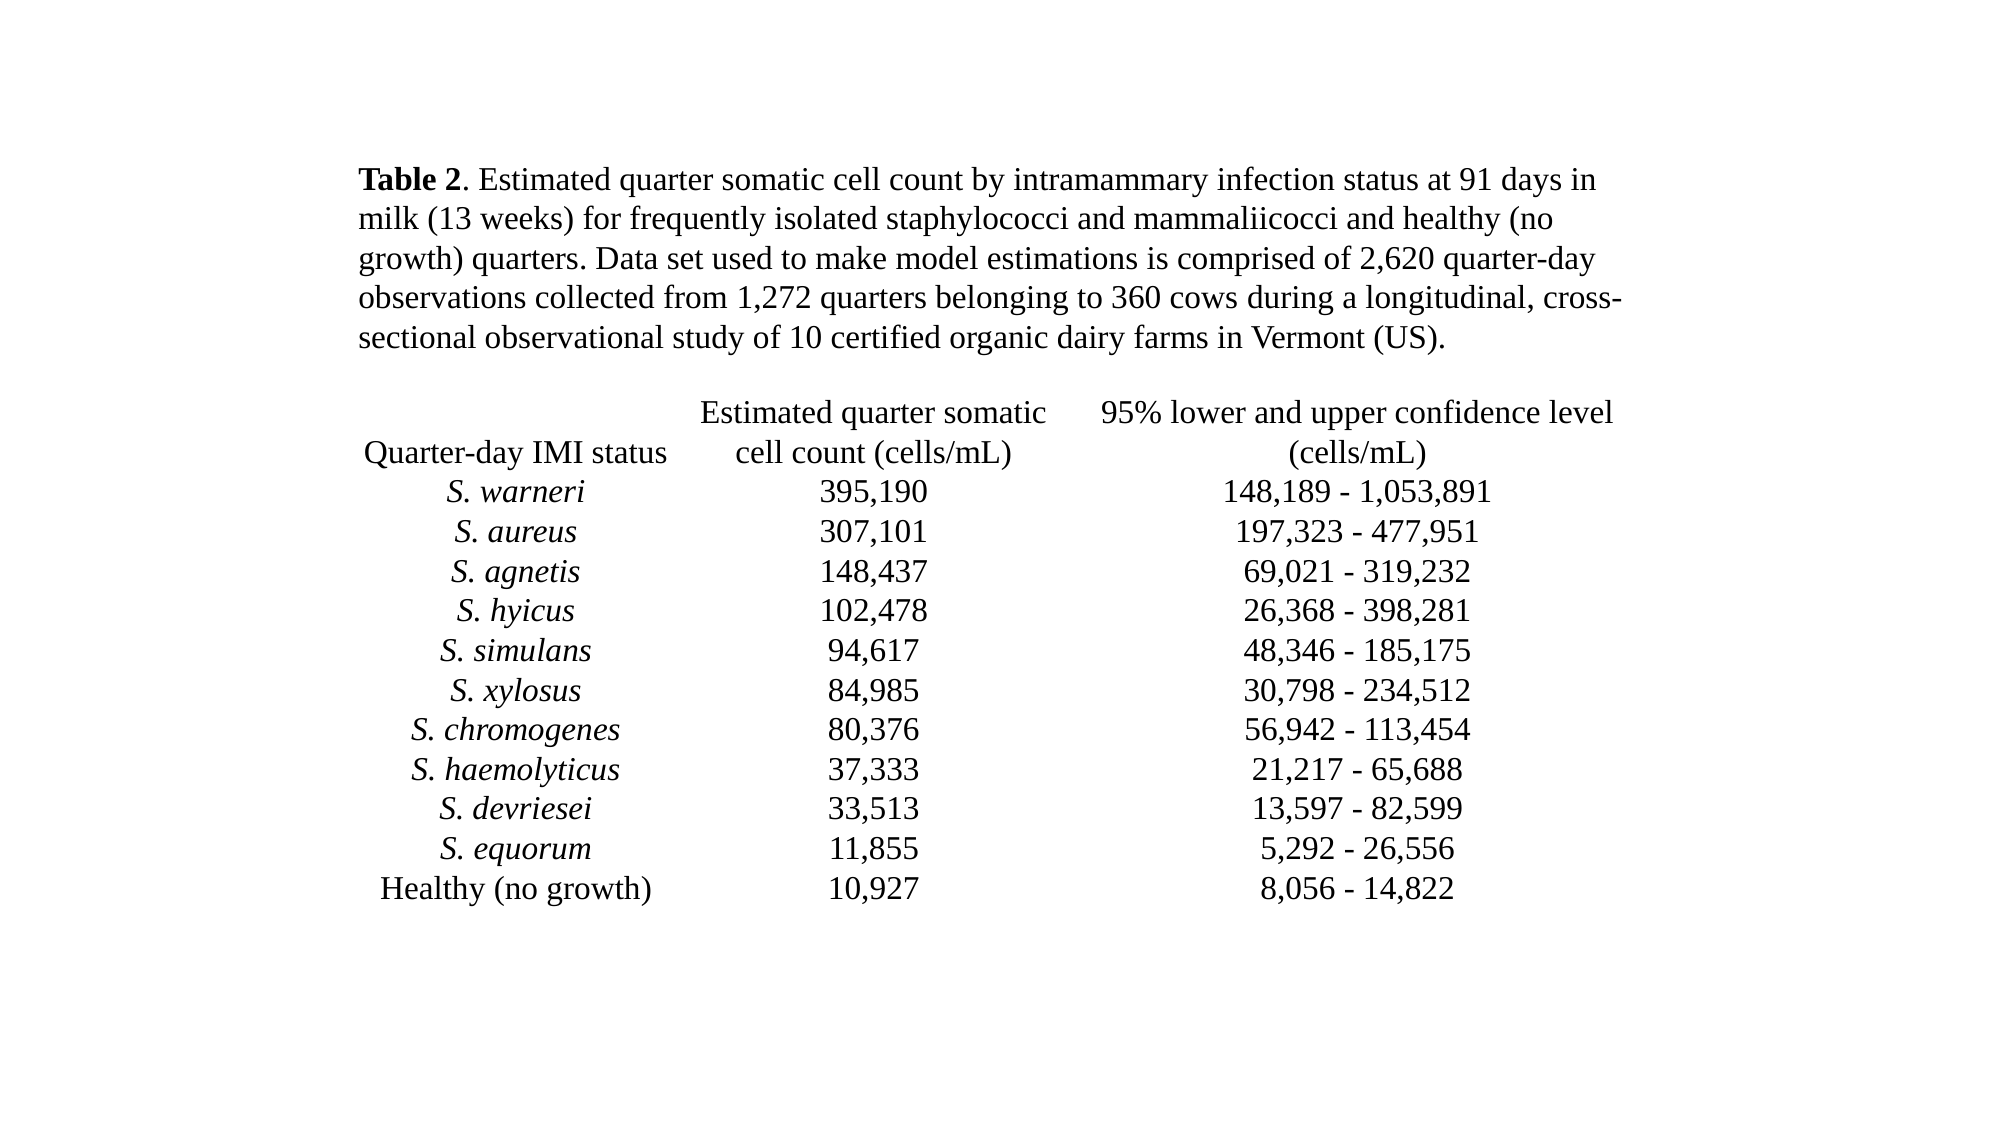

| Table 2. Estimated quarter somatic cell count by intramammary infection status at 91 days in milk (13 weeks) for frequently isolated staphylococci and mammaliicocci and healthy (no growth) quarters. Data set used to make model estimations is comprised of 2,620 quarter-day observations collected from 1,272 quarters belonging to 360 cows during a longitudinal, cross-sectional observational study of 10 certified organic dairy farms in Vermont (US). |  |  |
| --- | --- | --- |
| Quarter-day IMI status | Estimated quarter somatic cell count (cells/mL) | 95% lower and upper confidence level (cells/mL) |
| S. warneri | 395,190 | 148,189 - 1,053,891 |
| S. aureus | 307,101 | 197,323 - 477,951 |
| S. agnetis | 148,437 | 69,021 - 319,232 |
| S. hyicus | 102,478 | 26,368 - 398,281 |
| S. simulans | 94,617 | 48,346 - 185,175 |
| S. xylosus | 84,985 | 30,798 - 234,512 |
| S. chromogenes | 80,376 | 56,942 - 113,454 |
| S. haemolyticus | 37,333 | 21,217 - 65,688 |
| S. devriesei | 33,513 | 13,597 - 82,599 |
| S. equorum | 11,855 | 5,292 - 26,556 |
| Healthy (no growth) | 10,927 | 8,056 - 14,822 |